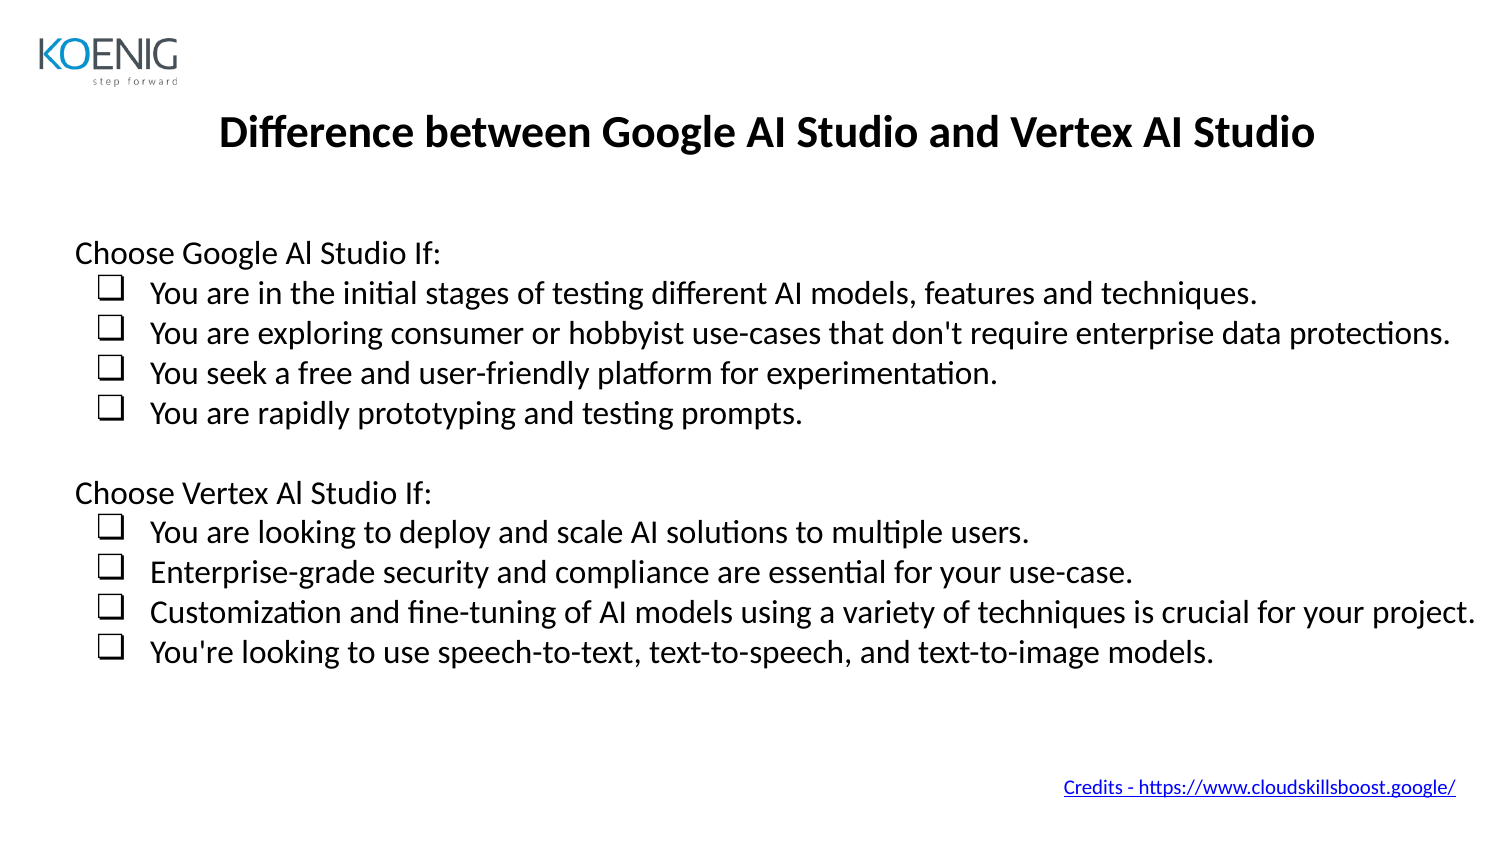

Difference between Google AI Studio and Vertex AI Studio

Choose Google Al Studio If:
You are in the initial stages of testing different AI models, features and techniques.
You are exploring consumer or hobbyist use-cases that don't require enterprise data protections.
You seek a free and user-friendly platform for experimentation.
You are rapidly prototyping and testing prompts.

Choose Vertex Al Studio If:
You are looking to deploy and scale AI solutions to multiple users.
Enterprise-grade security and compliance are essential for your use-case.
Customization and fine-tuning of AI models using a variety of techniques is crucial for your project.
You're looking to use speech-to-text, text-to-speech, and text-to-image models.

Credits - https://www.cloudskillsboost.google/